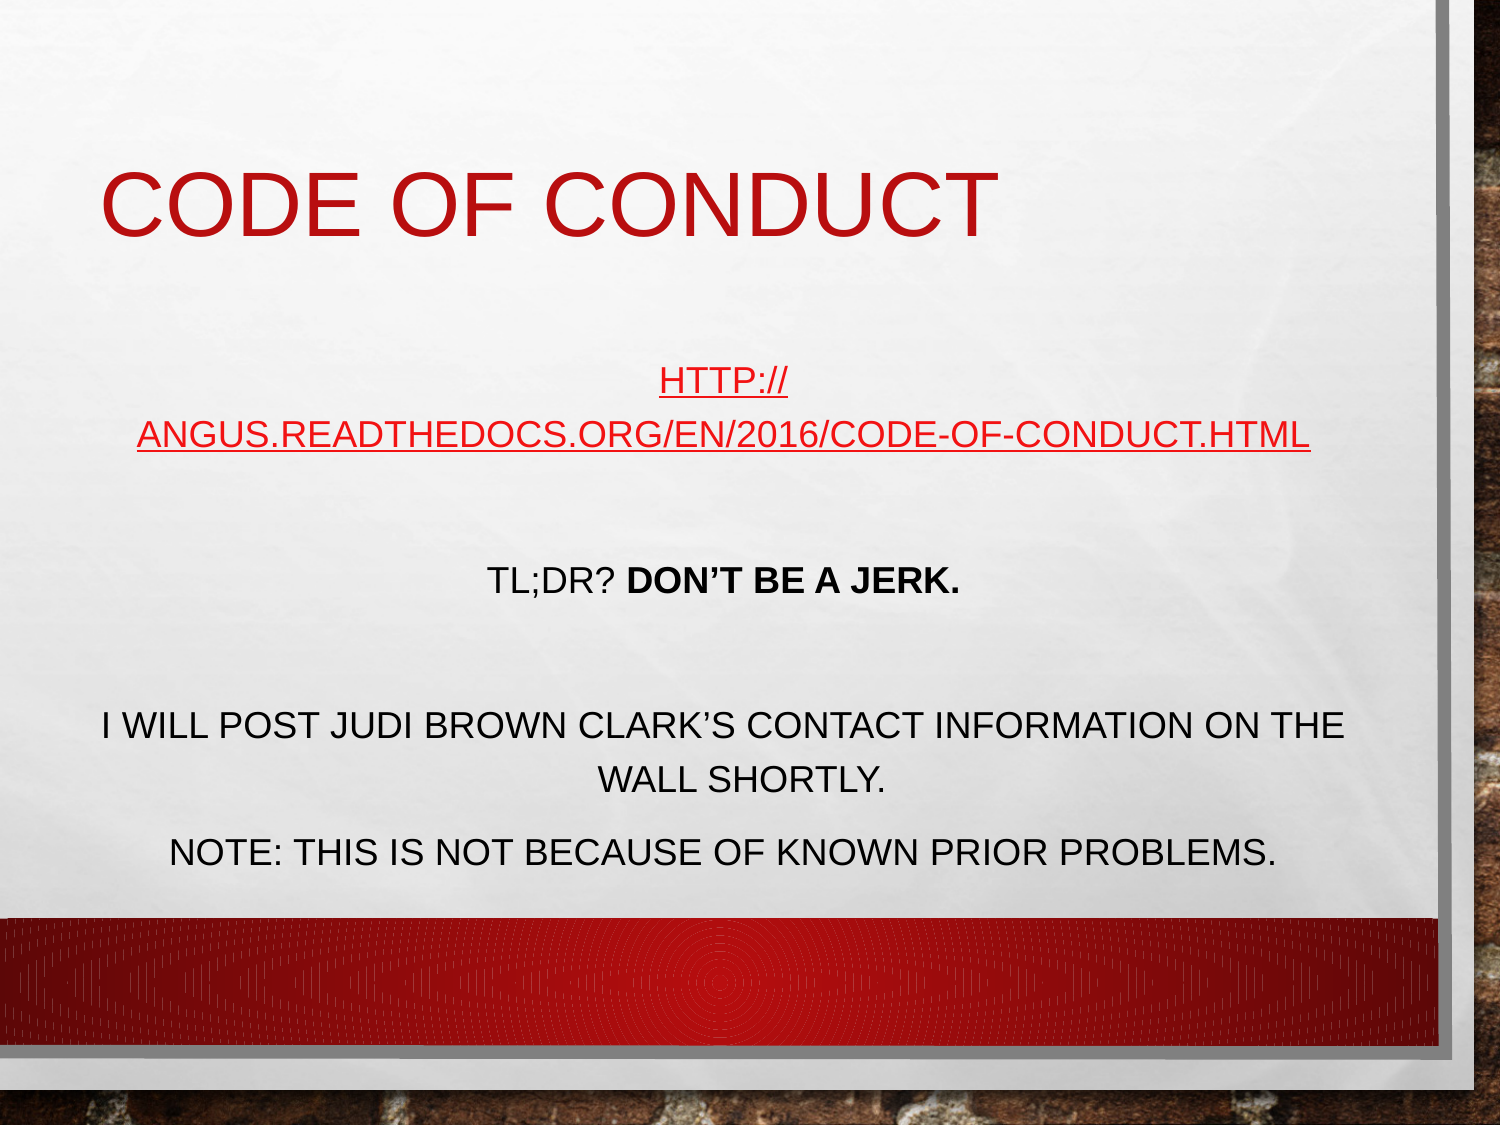

# Code of Conduct
http://angus.readthedocs.org/en/2016/code-of-conduct.html

tl;dr? Don’t be a jerk.

I will post Judi Brown Clark’s contact information on the wall shortly.
Note: this is not because of known prior problems.